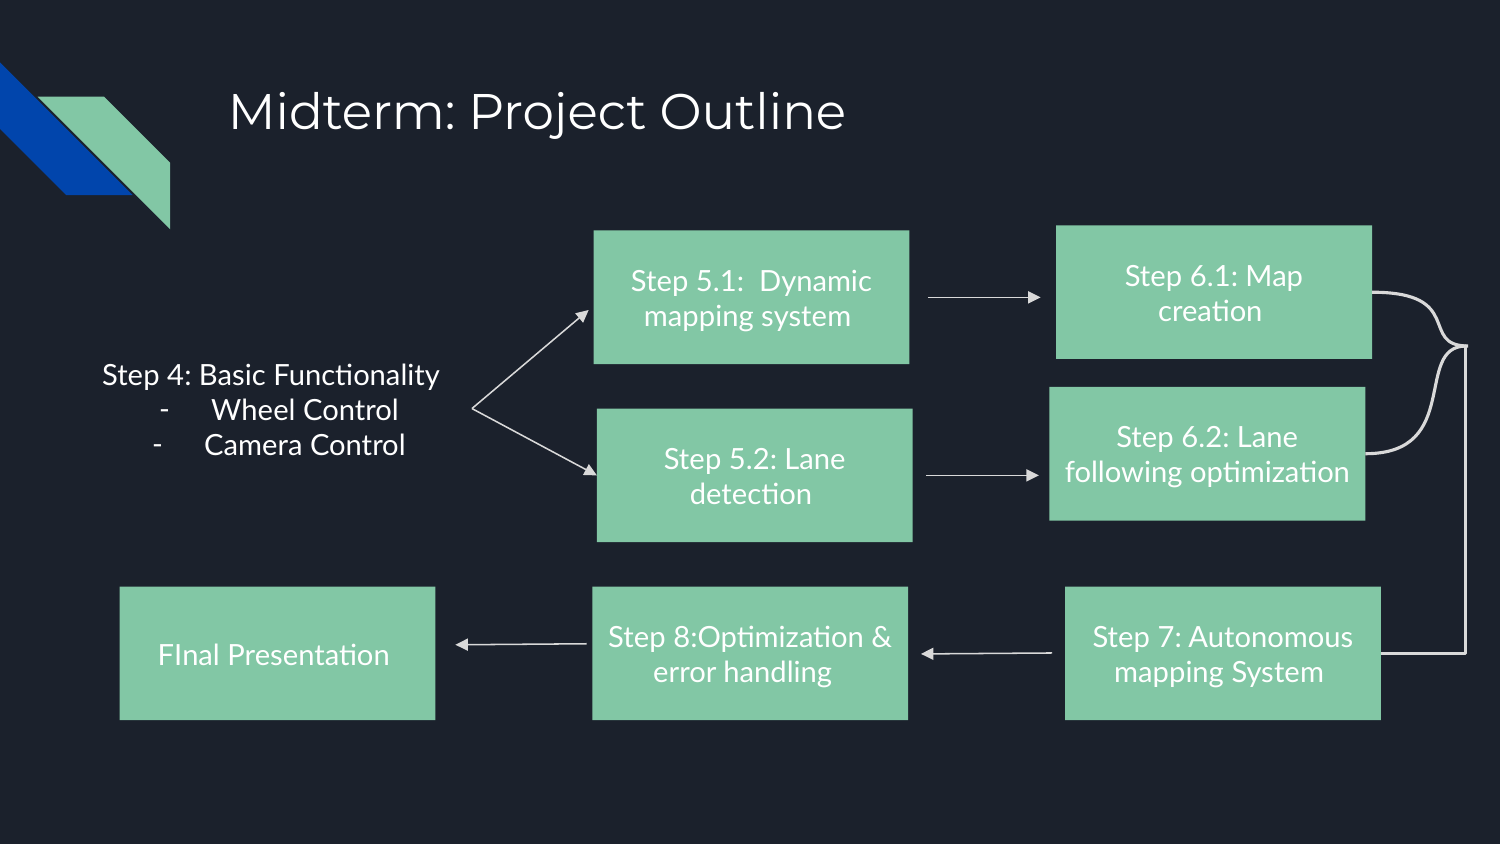

# Midterm: Project Outline
Step 6.1: Map creation
Step 5.1:  Dynamic mapping system
Step 4: Basic Functionality
Wheel Control
Camera Control
Step 6.2: Lane following optimization
Step 5.2: Lane detection
FInal Presentation
Step 8:Optimization & error handling
Step 7: Autonomous mapping System